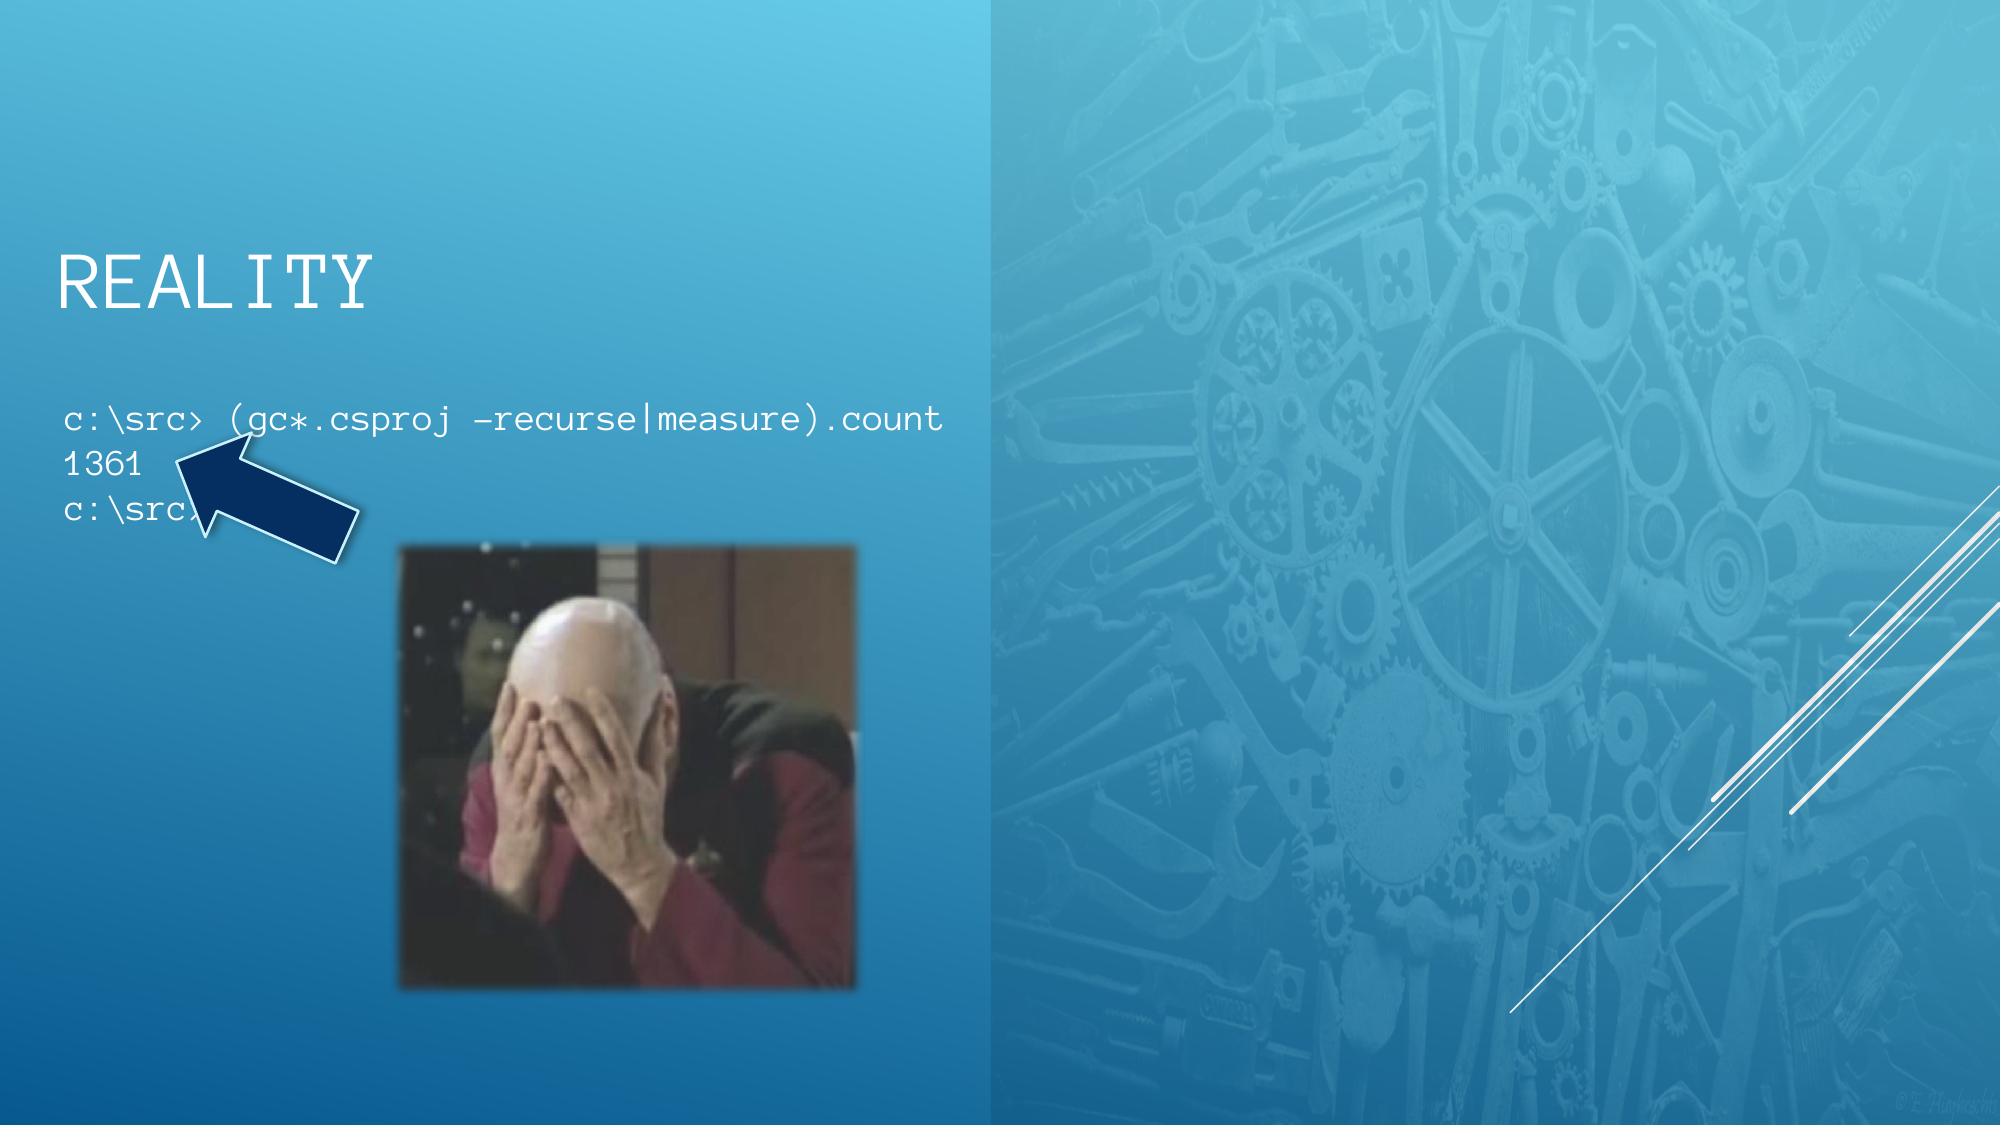

# REALITY
c:\src> (gc*.csproj -recurse|measure).count
1361
c:\src>